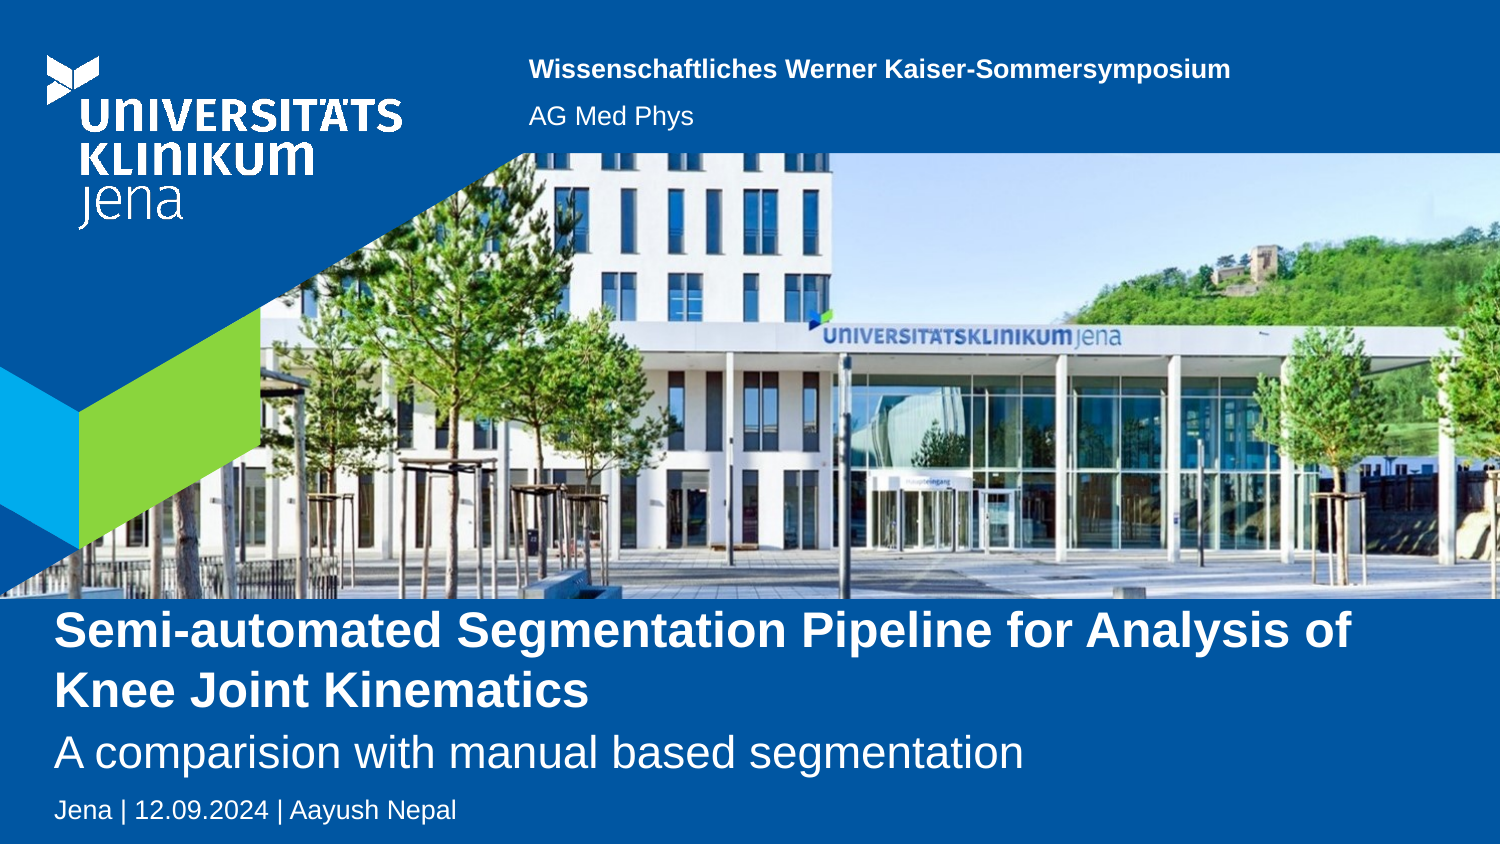

Wissenschaftliches Werner Kaiser-Sommersymposium
AG Med Phys
# Semi-automated Segmentation Pipeline for Analysis of Knee Joint Kinematics
A comparision with manual based segmentation
Jena | 12.09.2024 | Aayush Nepal